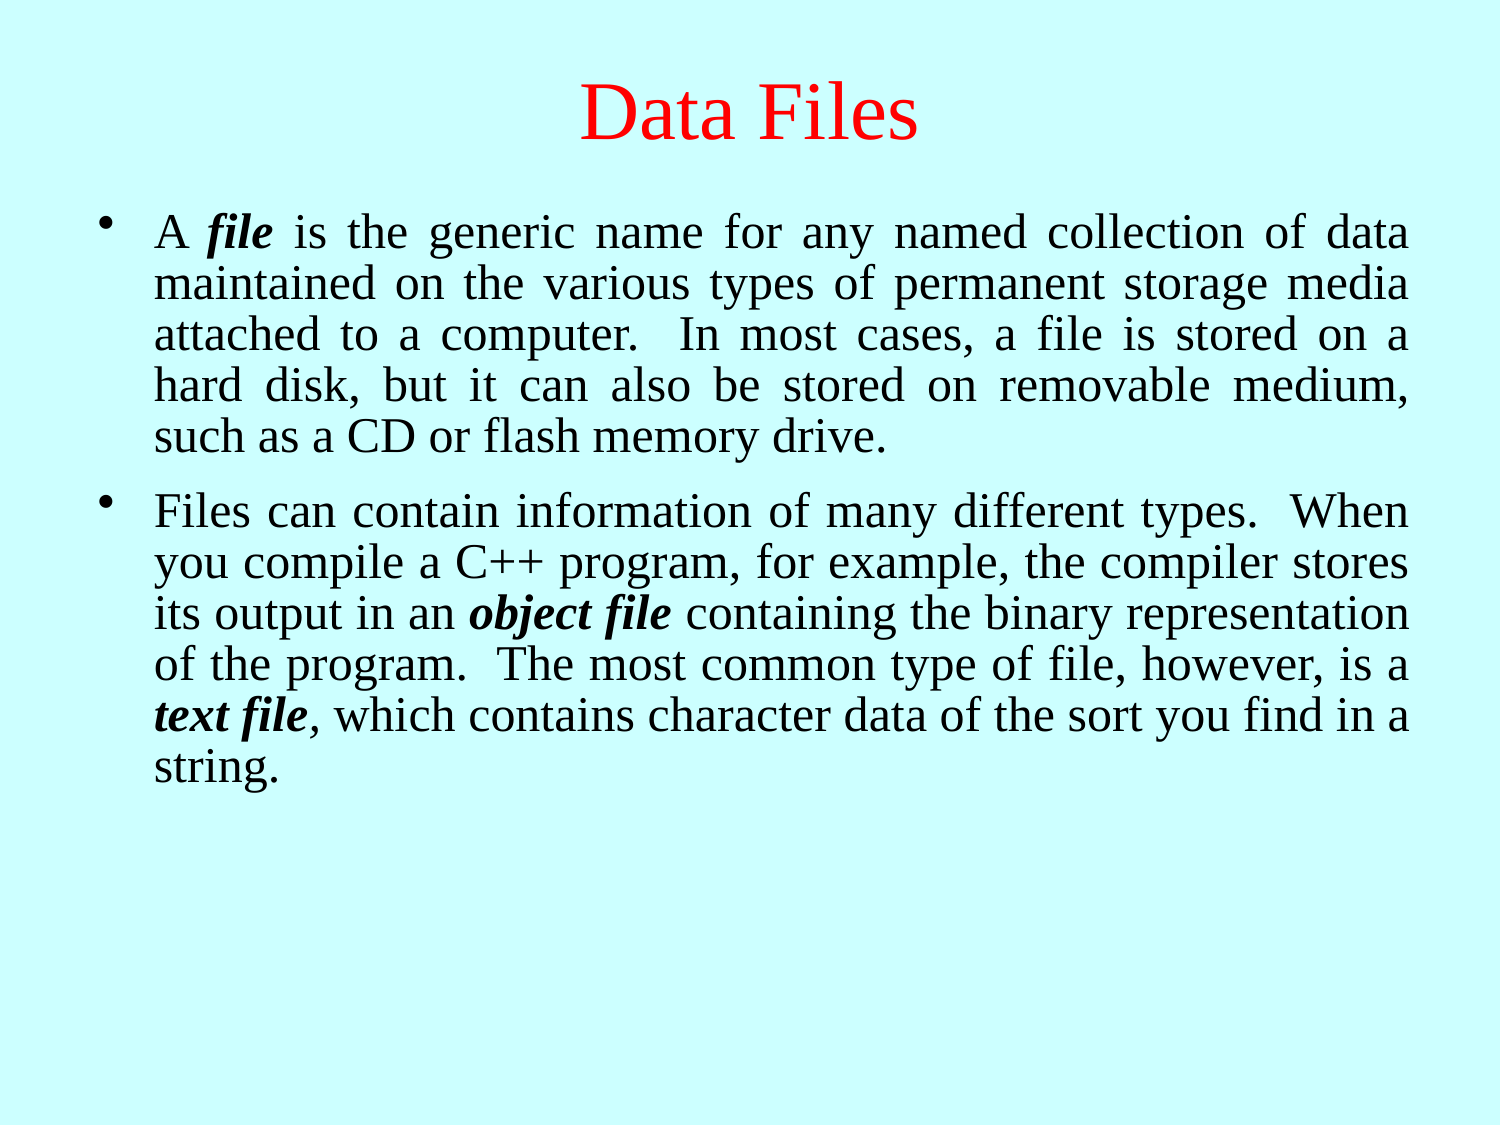

# Data Files
A file is the generic name for any named collection of data maintained on the various types of permanent storage media attached to a computer.  In most cases, a file is stored on a hard disk, but it can also be stored on removable medium, such as a CD or flash memory drive.
Files can contain information of many different types.  When you compile a C++ program, for example, the compiler stores its output in an object file containing the binary representation of the program.  The most common type of file, however, is a text file, which contains character data of the sort you find in a string.